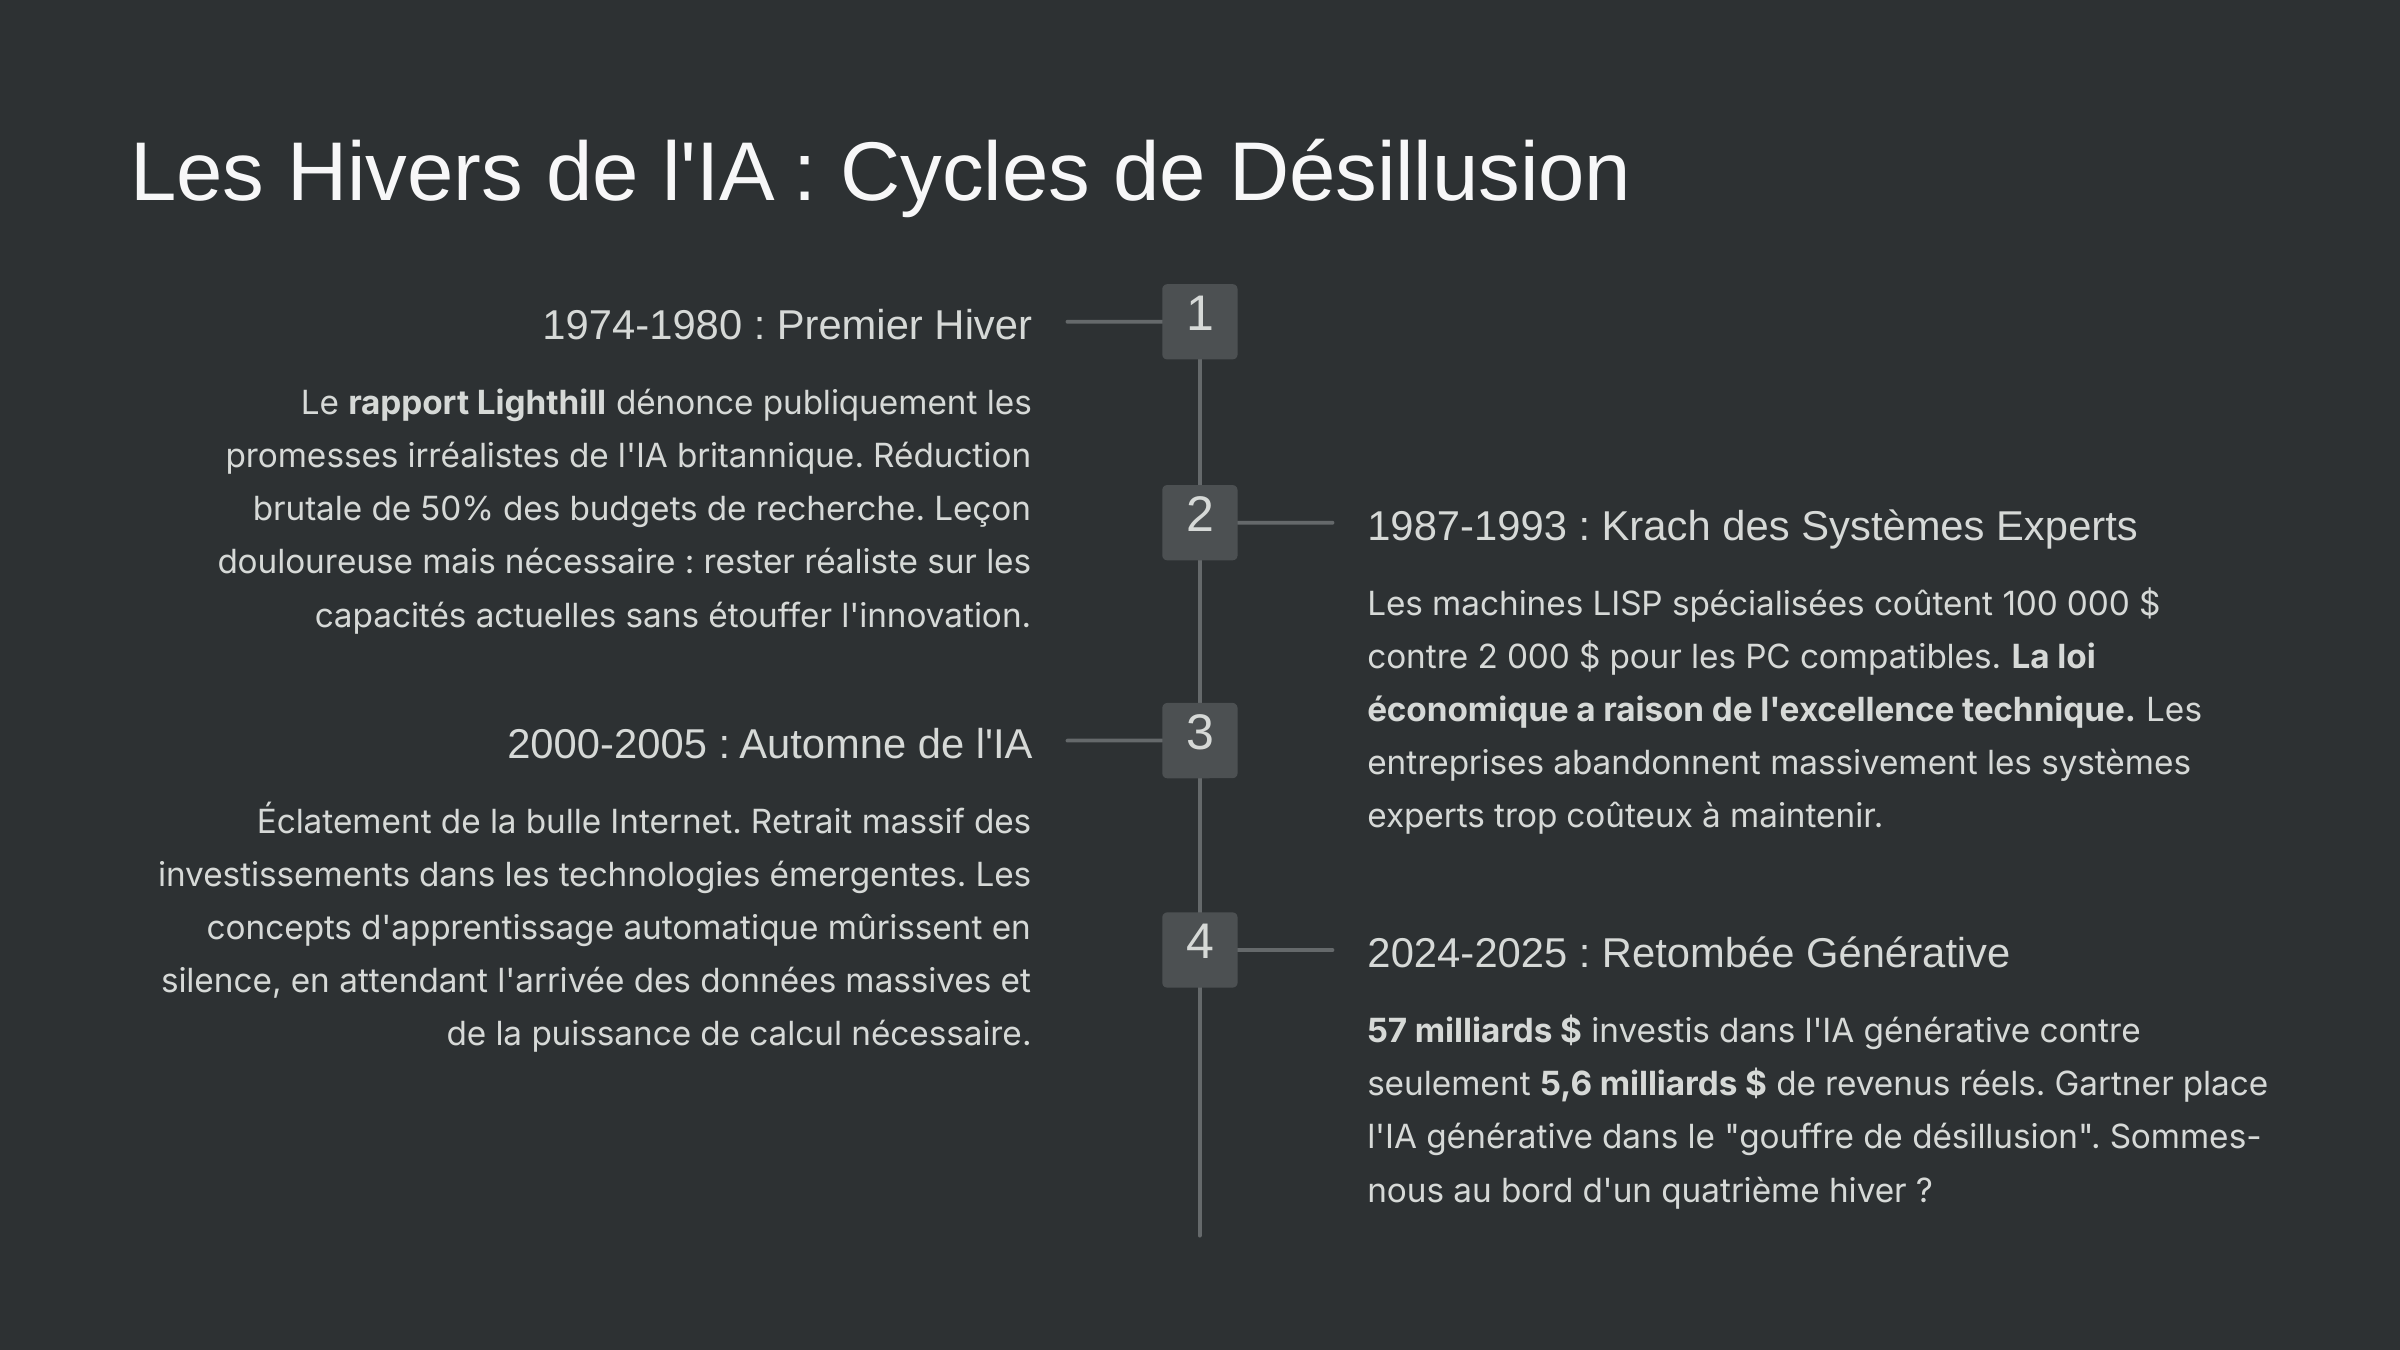

Les Hivers de l'IA : Cycles de Désillusion

1
1974-1980 : Premier Hiver

Le rapport Lighthill dénonce publiquement les promesses irréalistes de l'IA britannique. Réduction brutale de 50% des budgets de recherche. Leçon douloureuse mais nécessaire : rester réaliste sur les capacités actuelles sans étouffer l'innovation.

2
1987-1993 : Krach des Systèmes Experts

Les machines LISP spécialisées coûtent 100 000 $ contre 2 000 $ pour les PC compatibles. La loi économique a raison de l'excellence technique. Les entreprises abandonnent massivement les systèmes experts trop coûteux à maintenir.

3
2000-2005 : Automne de l'IA

Éclatement de la bulle Internet. Retrait massif des investissements dans les technologies émergentes. Les concepts d'apprentissage automatique mûrissent en silence, en attendant l'arrivée des données massives et de la puissance de calcul nécessaire.

4
2024-2025 : Retombée Générative

57 milliards $ investis dans l'IA générative contre seulement 5,6 milliards $ de revenus réels. Gartner place l'IA générative dans le "gouffre de désillusion". Sommes-nous au bord d'un quatrième hiver ?